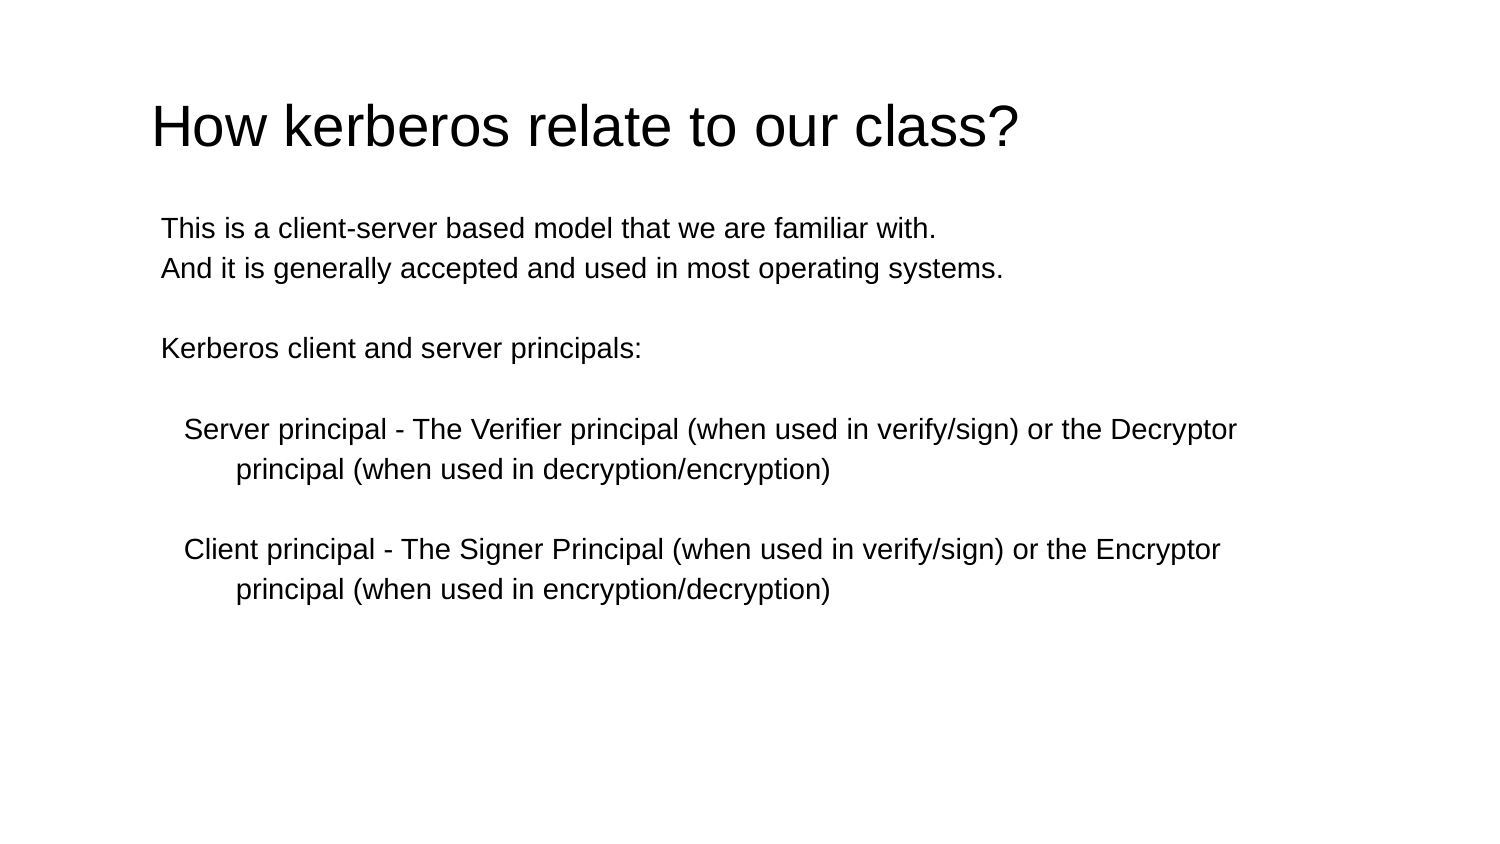

# How kerberos relate to our class?
This is a client-server based model that we are familiar with.
And it is generally accepted and used in most operating systems.

Kerberos client and server principals:

Server principal - The Verifier principal (when used in verify/sign) or the Decryptor principal (when used in decryption/encryption)

Client principal - The Signer Principal (when used in verify/sign) or the Encryptor principal (when used in encryption/decryption)